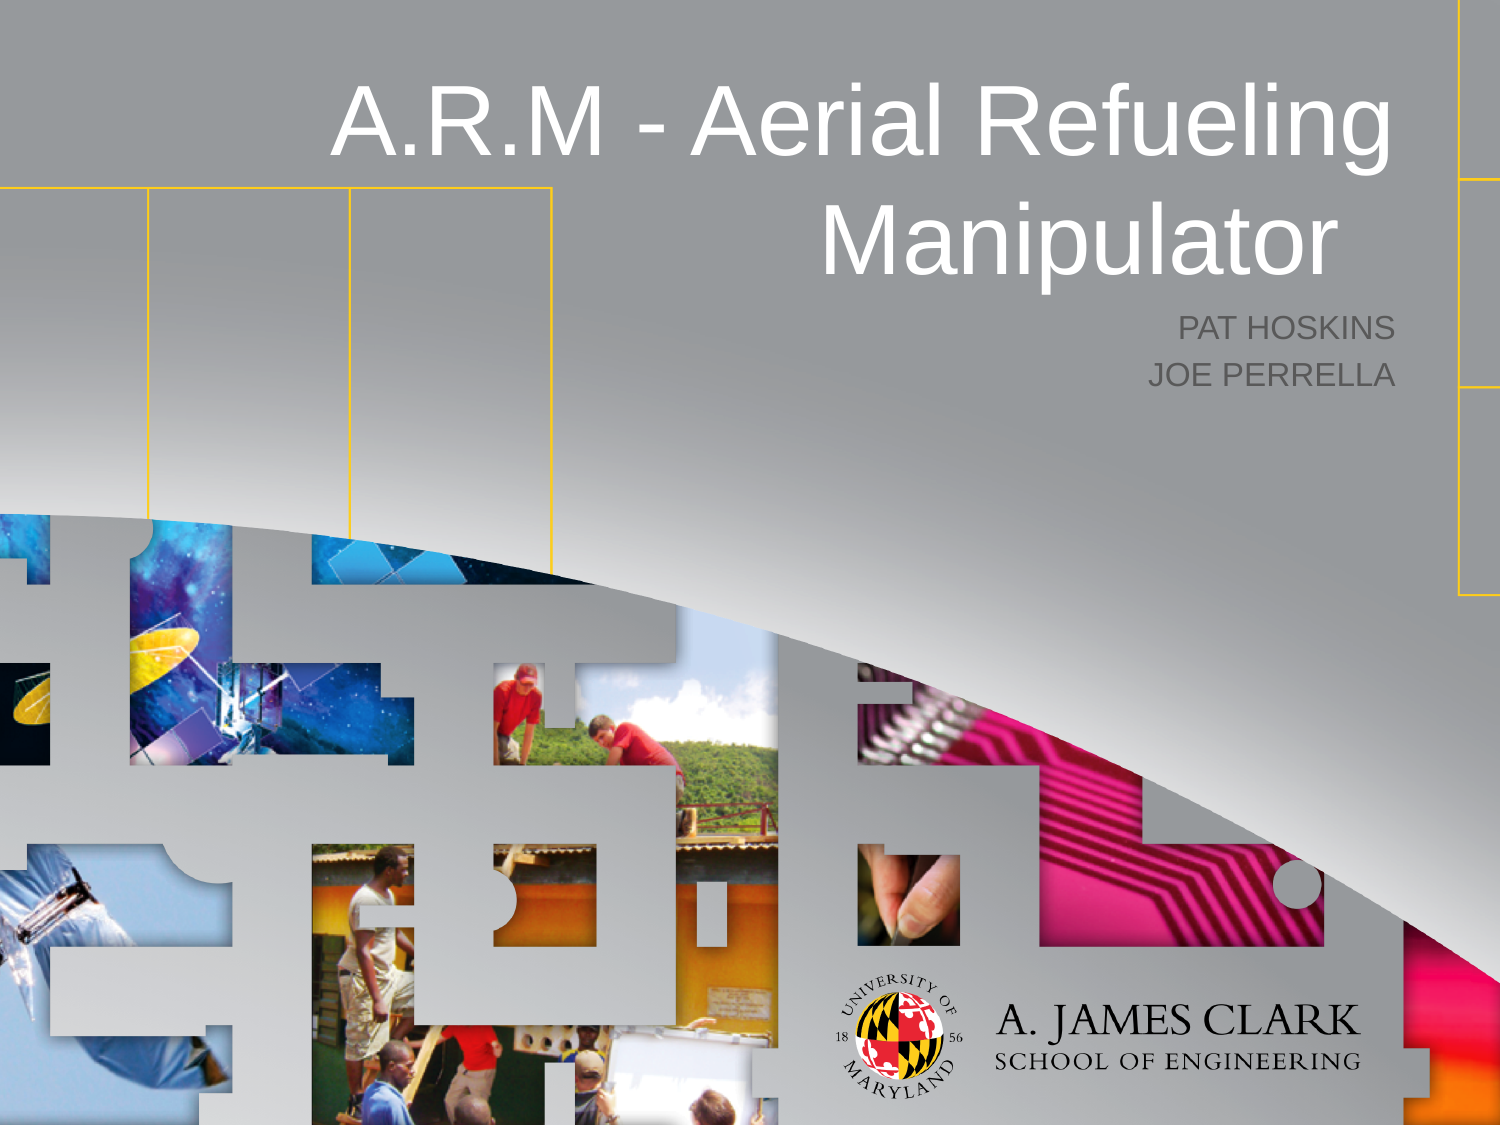

# A.R.M - Aerial Refueling Manipulator
Pat Hoskins
Joe Perrella